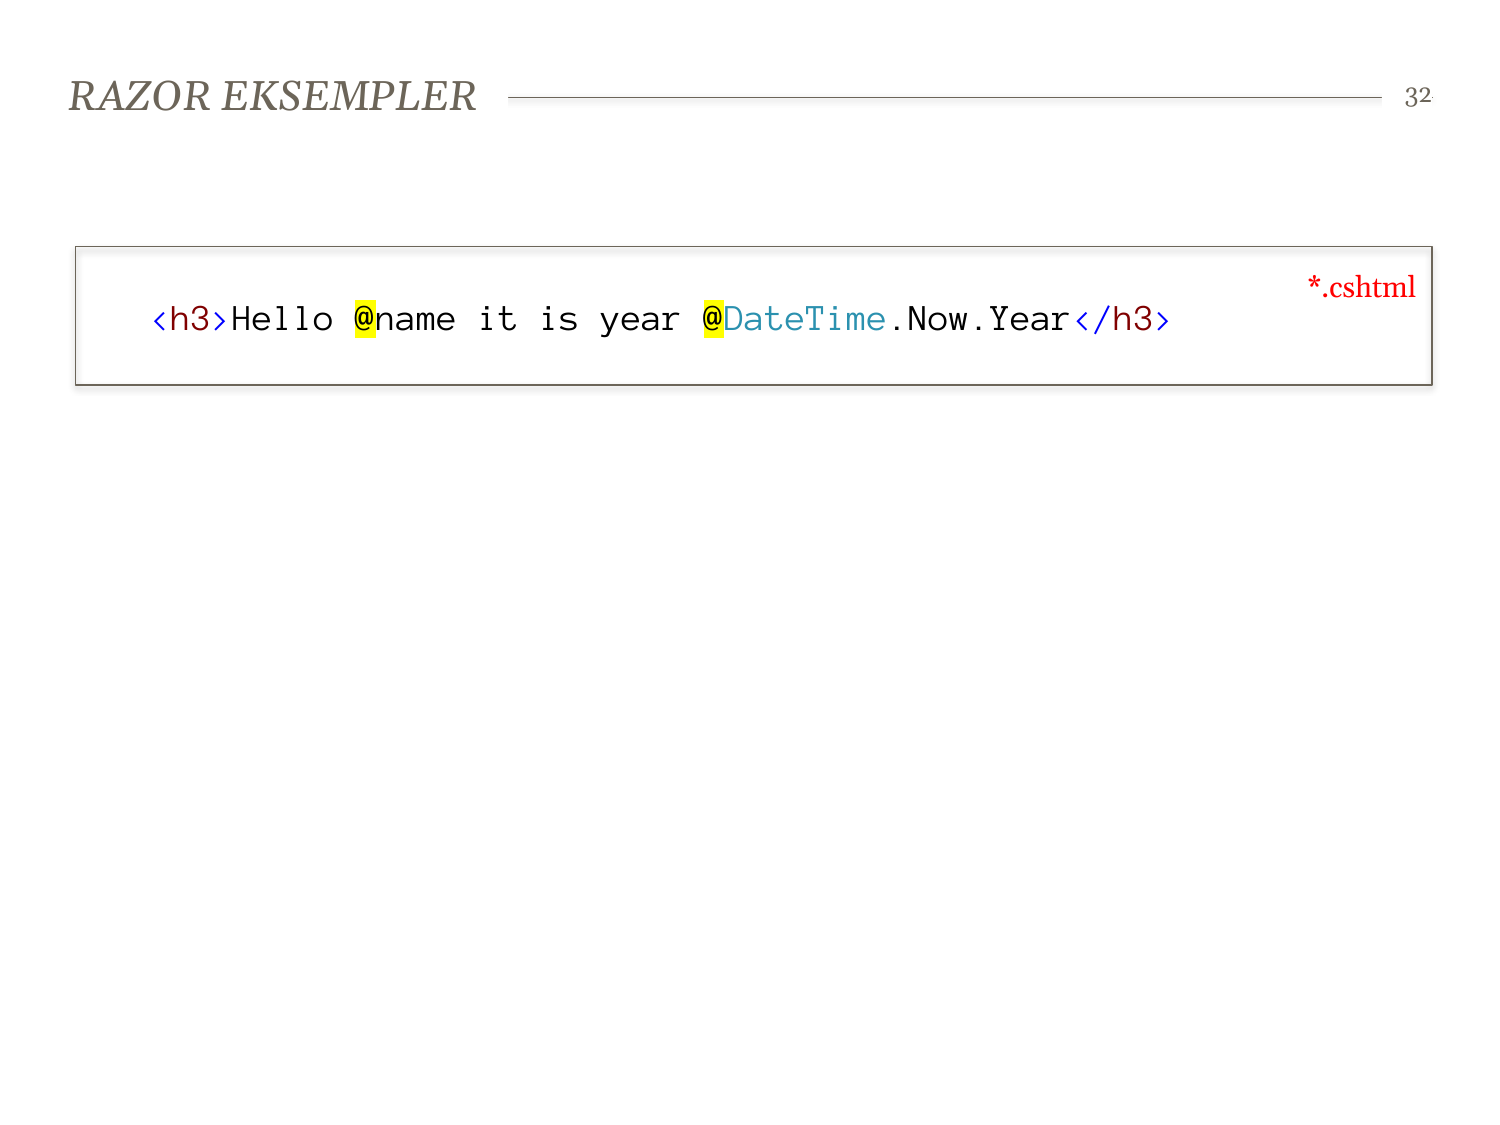

# Razor eksempler
32

*.cshtml
<h3>Hello @name it is year @DateTime.Now.Year</h3>